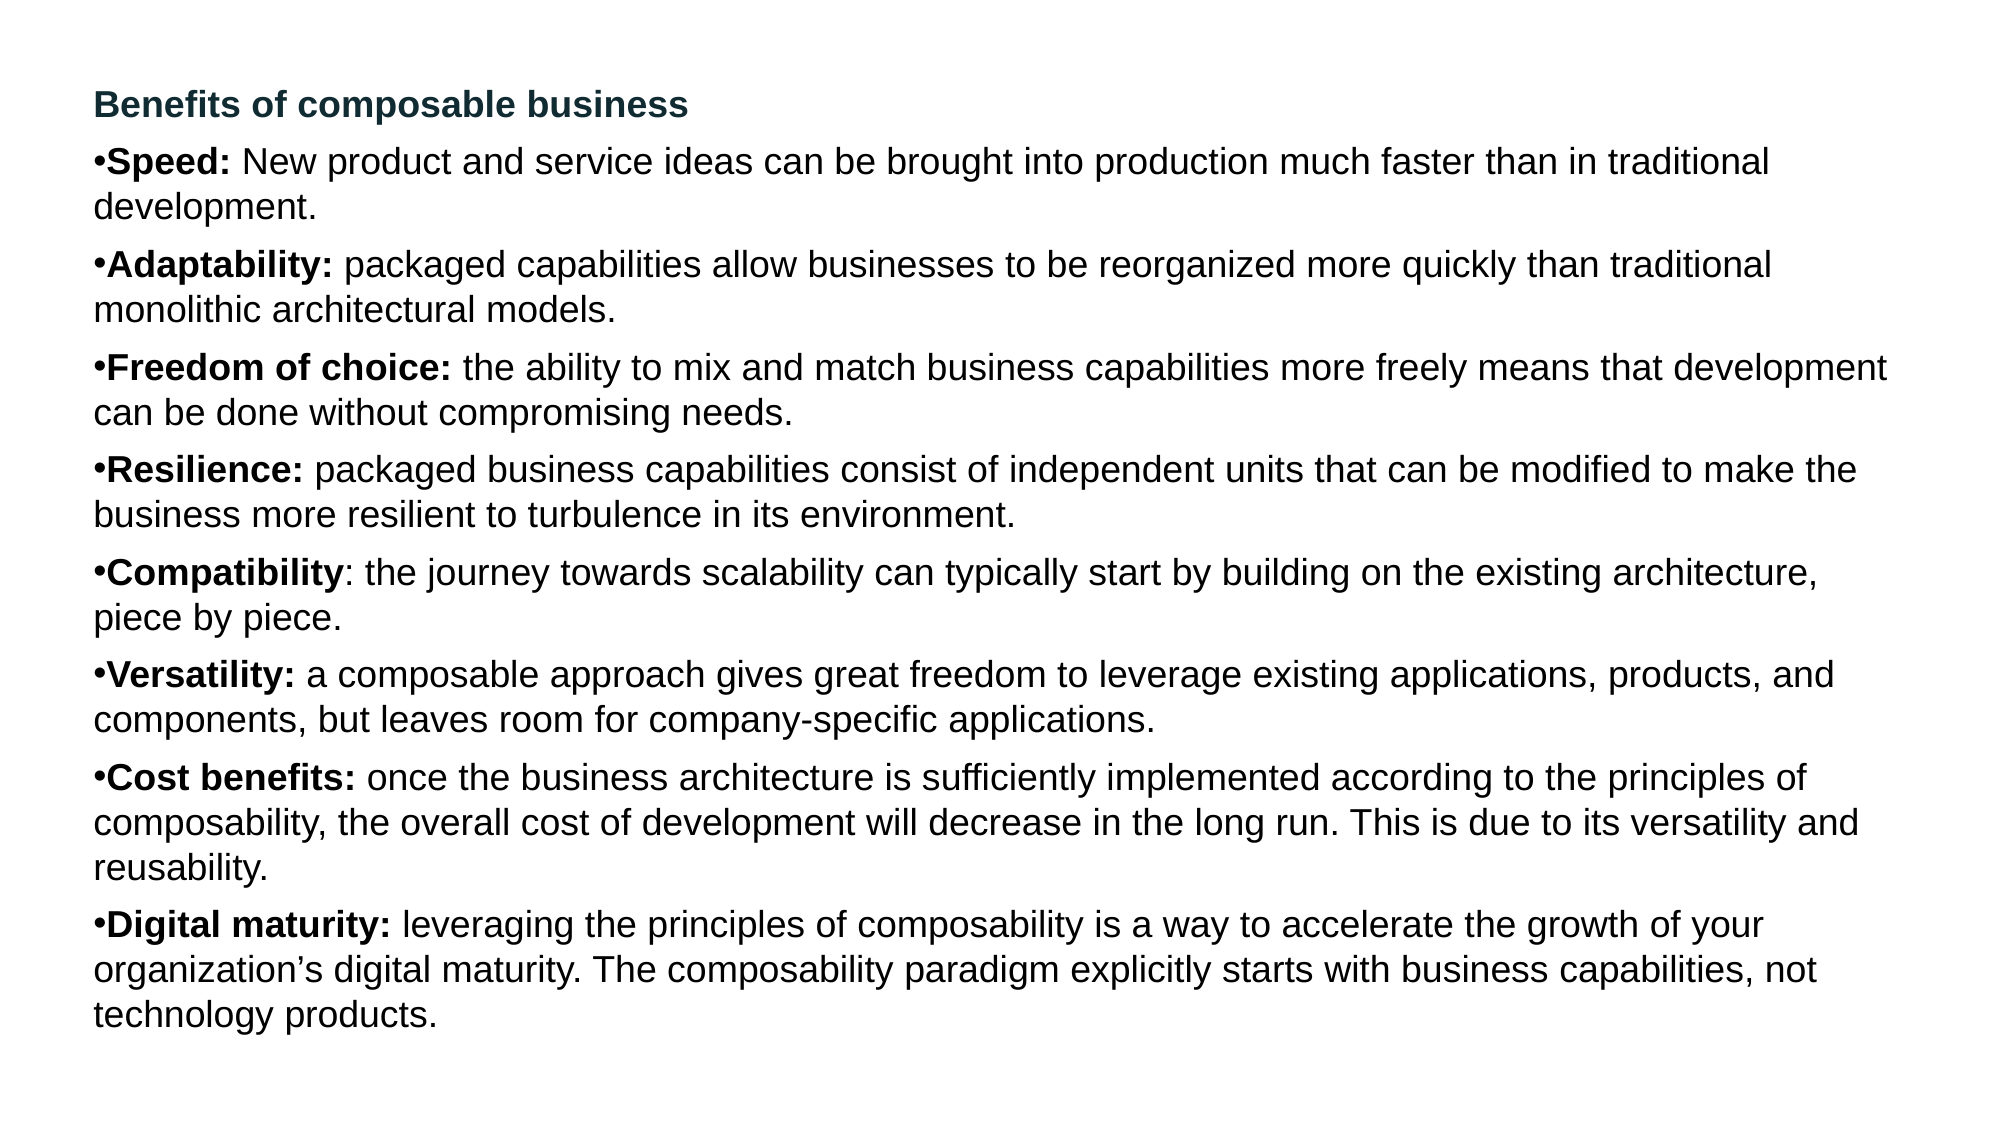

Benefits of composable business
Speed: New product and service ideas can be brought into production much faster than in traditional development.
Adaptability: packaged capabilities allow businesses to be reorganized more quickly than traditional monolithic architectural models.
Freedom of choice: the ability to mix and match business capabilities more freely means that development can be done without compromising needs.
Resilience: packaged business capabilities consist of independent units that can be modified to make the business more resilient to turbulence in its environment.
Compatibility: the journey towards scalability can typically start by building on the existing architecture, piece by piece.
Versatility: a composable approach gives great freedom to leverage existing applications, products, and components, but leaves room for company-specific applications.
Cost benefits: once the business architecture is sufficiently implemented according to the principles of composability, the overall cost of development will decrease in the long run. This is due to its versatility and reusability.
Digital maturity: leveraging the principles of composability is a way to accelerate the growth of your organization’s digital maturity. The composability paradigm explicitly starts with business capabilities, not technology products.